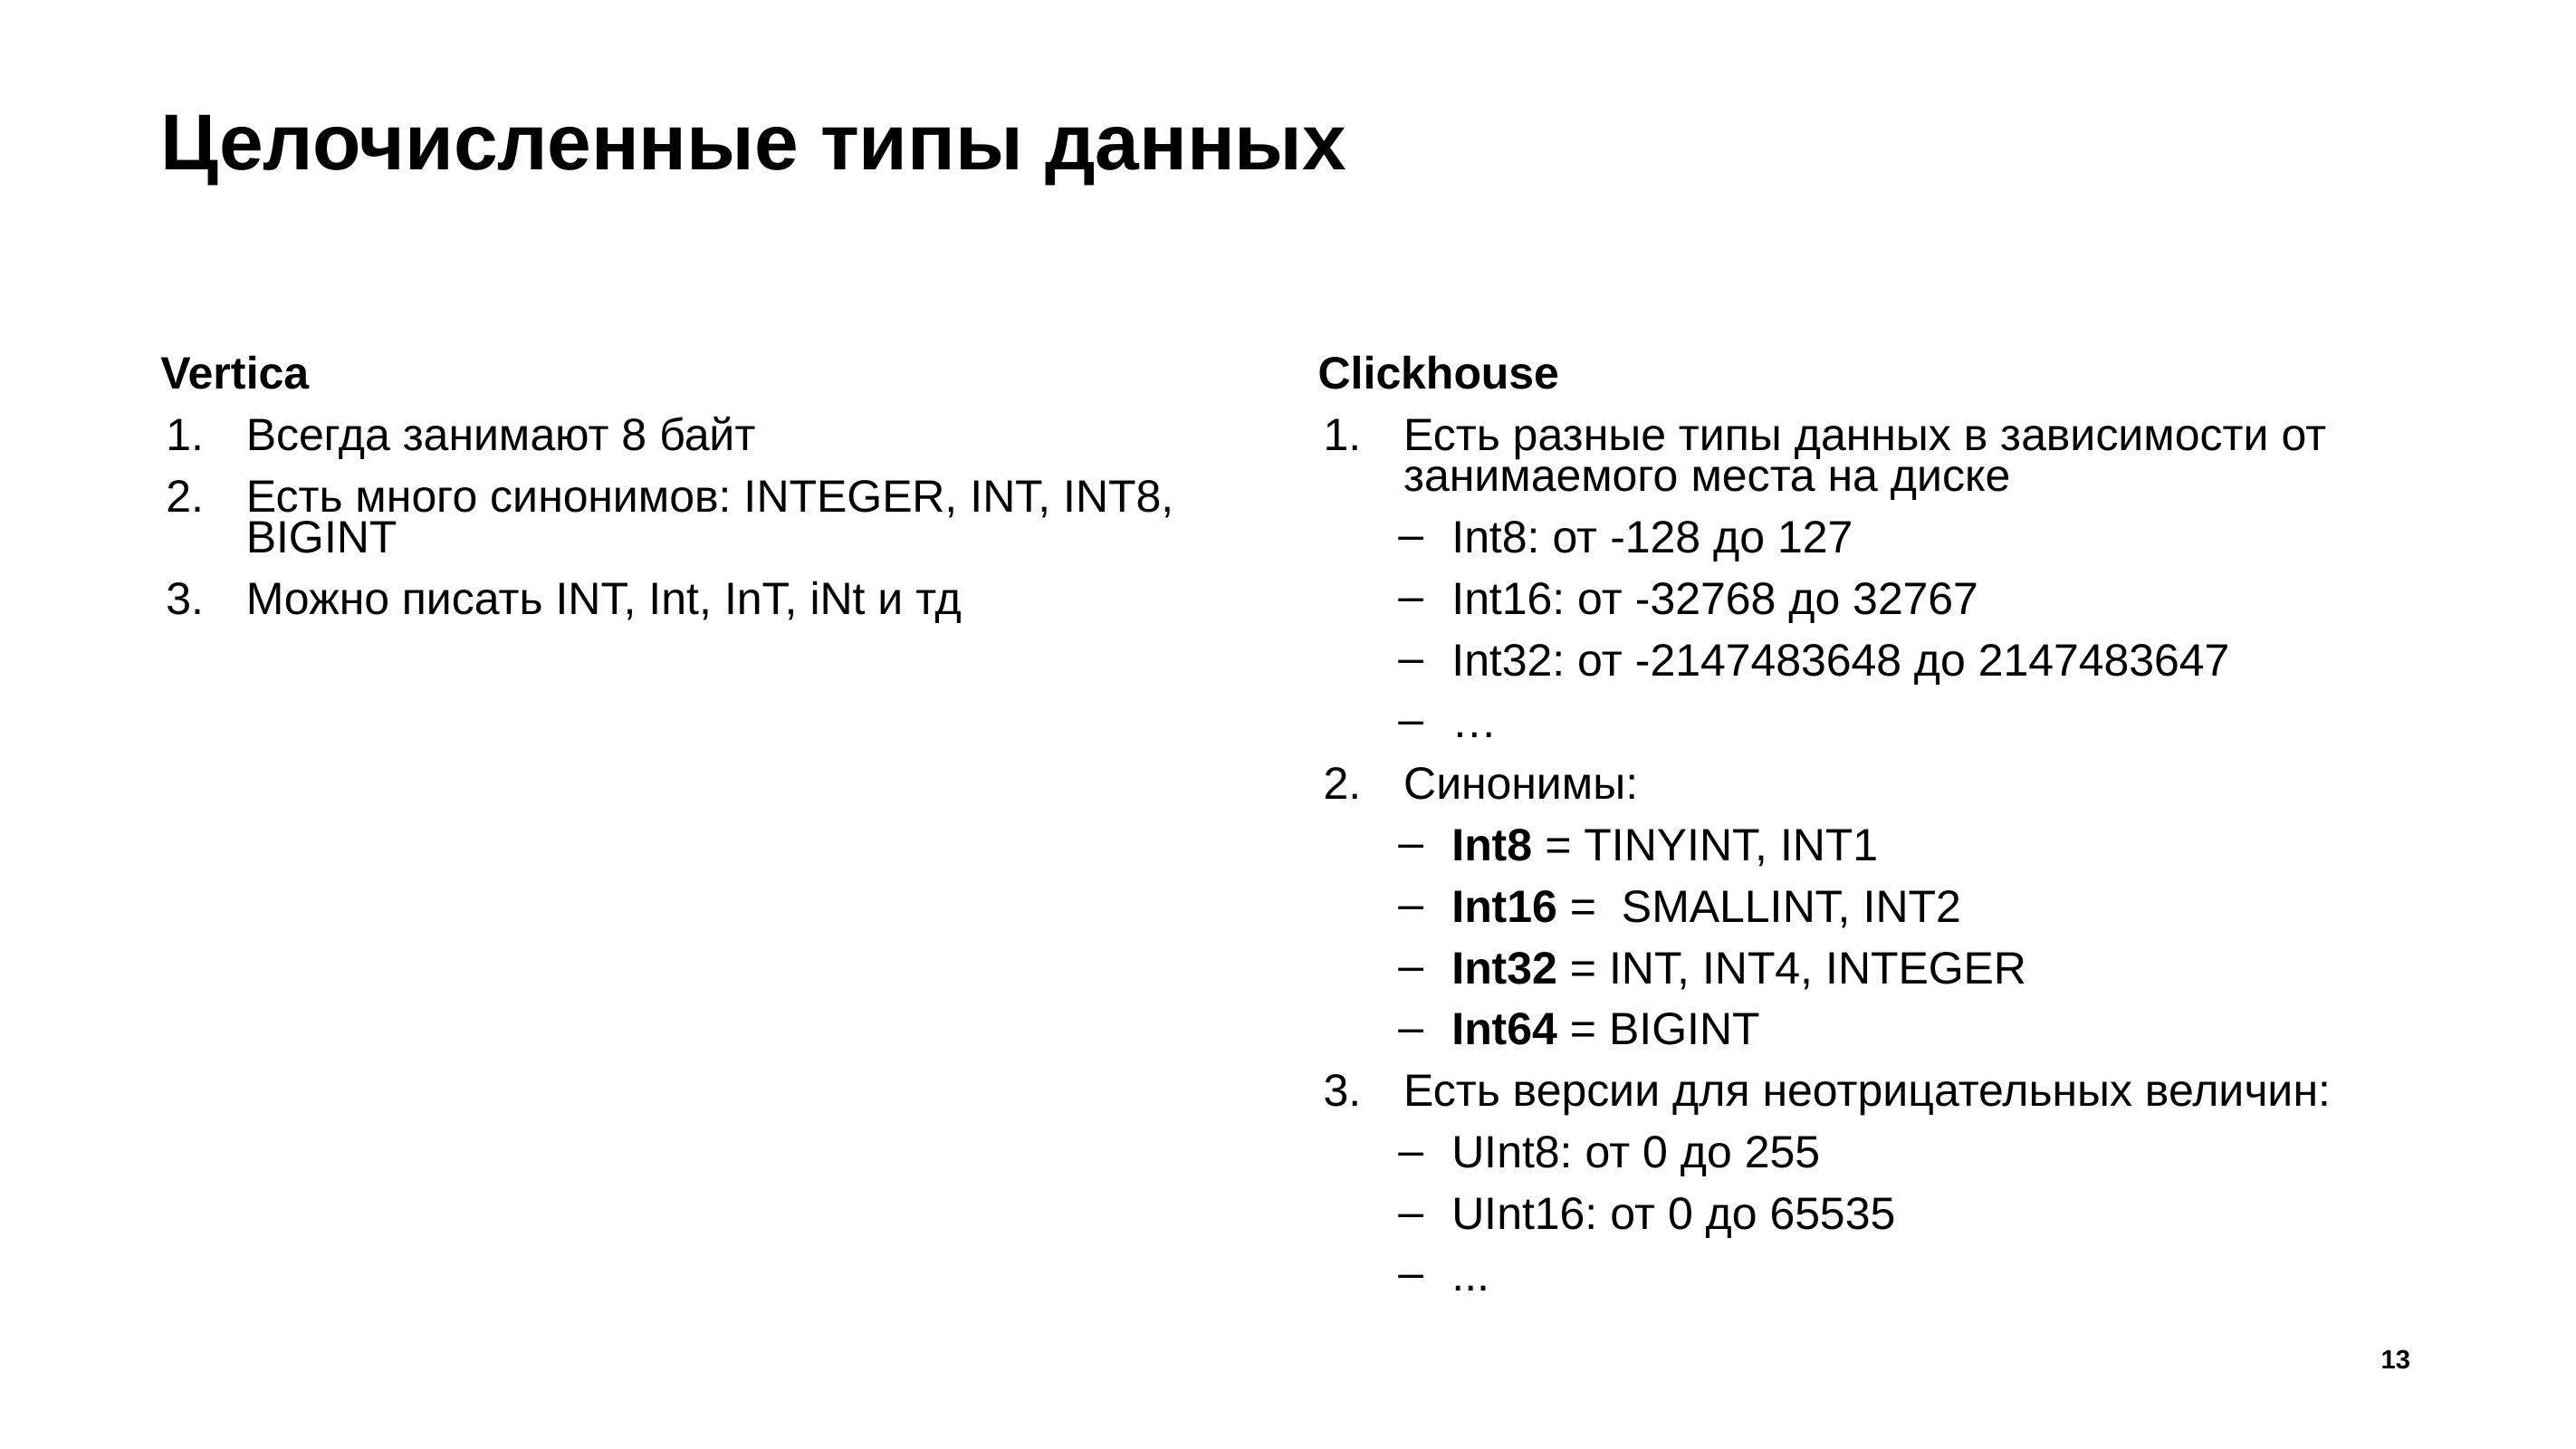

# Целочисленные типы данных
Vertica
Всегда занимают 8 байт
Есть много синонимов: INTEGER, INT, INT8, BIGINT
Можно писать INT, Int, InT, iNt и тд

Clickhouse
Есть разные типы данных в зависимости от занимаемого места на диске
Int8: от -128 до 127
Int16: от -32768 до 32767
Int32: от -2147483648 до 2147483647
…
Синонимы:
Int8 = TINYINT, INT1
Int16 =  SMALLINT, INT2
Int32 = INT, INT4, INTEGER
Int64 = BIGINT
Есть версии для неотрицательных величин:
UInt8: от 0 до 255
UInt16: от 0 до 65535
...

13